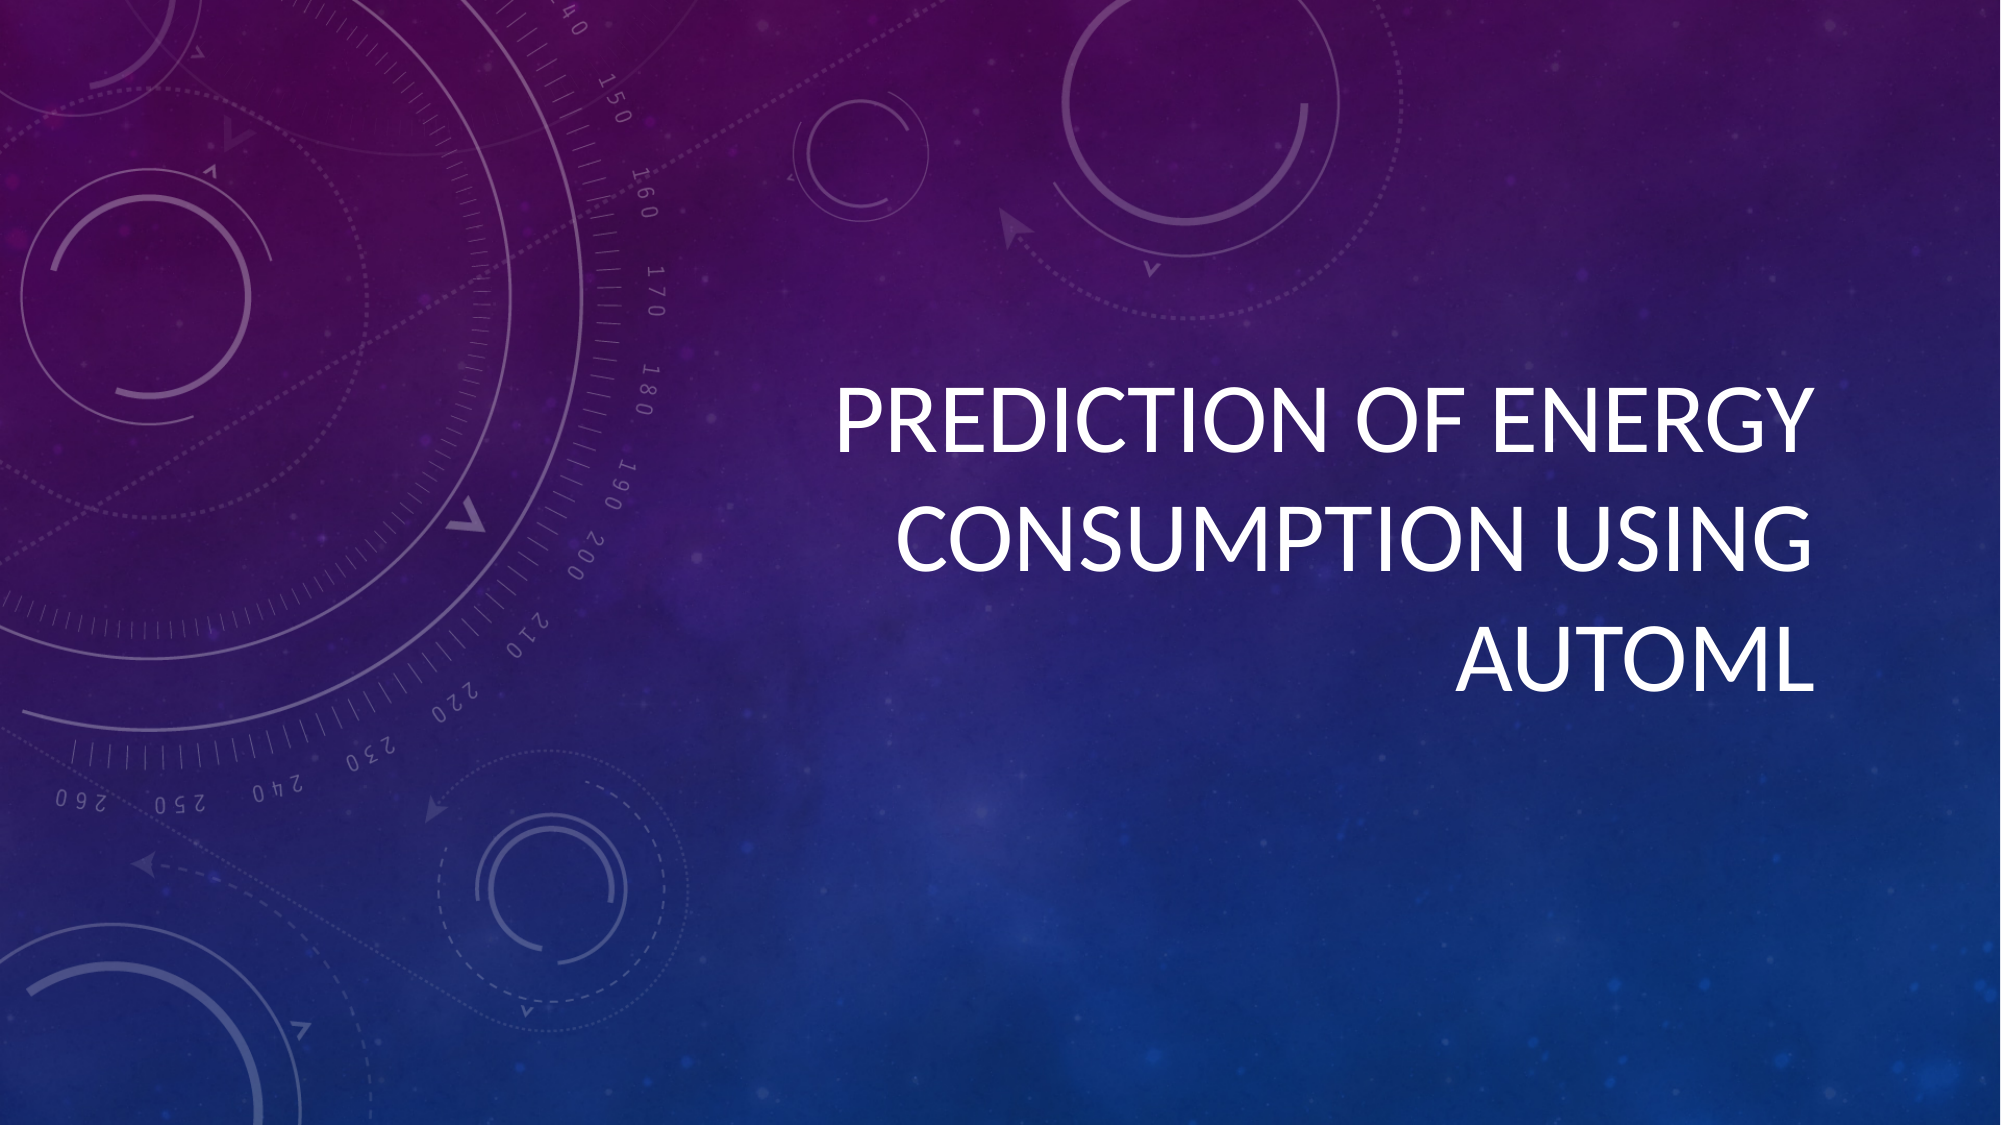

# predIction of Energy consumption using automl